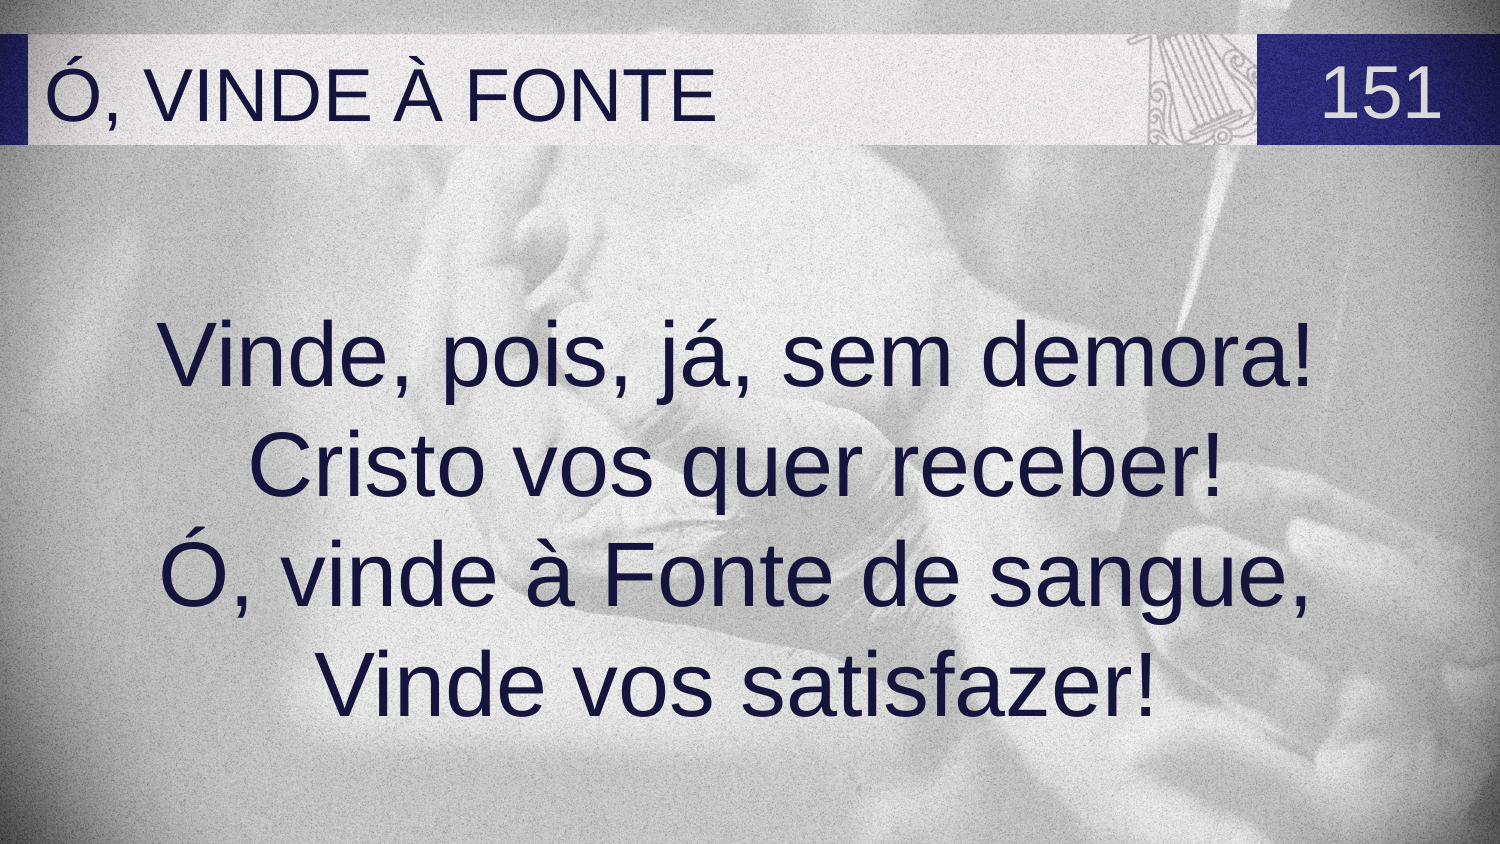

# Ó, VINDE À FONTE
151
Vinde, pois, já, sem demora!
Cristo vos quer receber!
Ó, vinde à Fonte de sangue,
Vinde vos satisfazer!